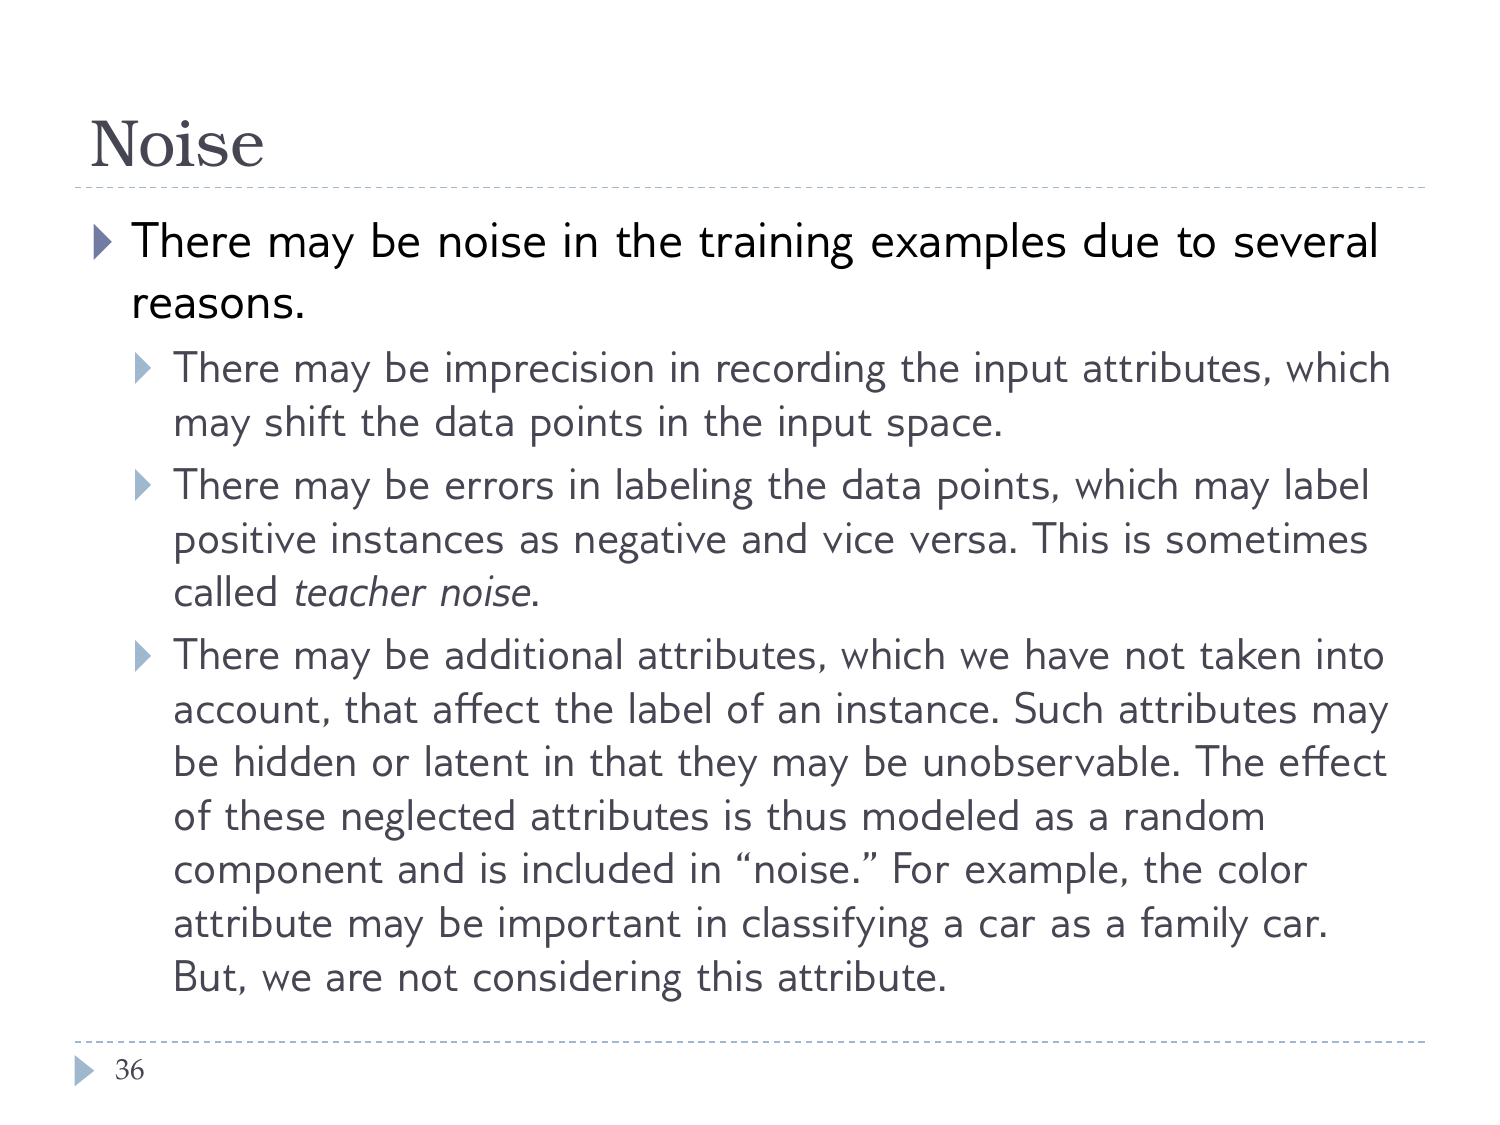

# Noise
There may be noise in the training examples due to several reasons.
There may be imprecision in recording the input attributes, which may shift the data points in the input space.
There may be errors in labeling the data points, which may label positive instances as negative and vice versa. This is sometimes called teacher noise.
There may be additional attributes, which we have not taken into account, that affect the label of an instance. Such attributes may be hidden or latent in that they may be unobservable. The effect of these neglected attributes is thus modeled as a random component and is included in “noise.” For example, the color attribute may be important in classifying a car as a family car.  But, we are not considering this attribute.

36